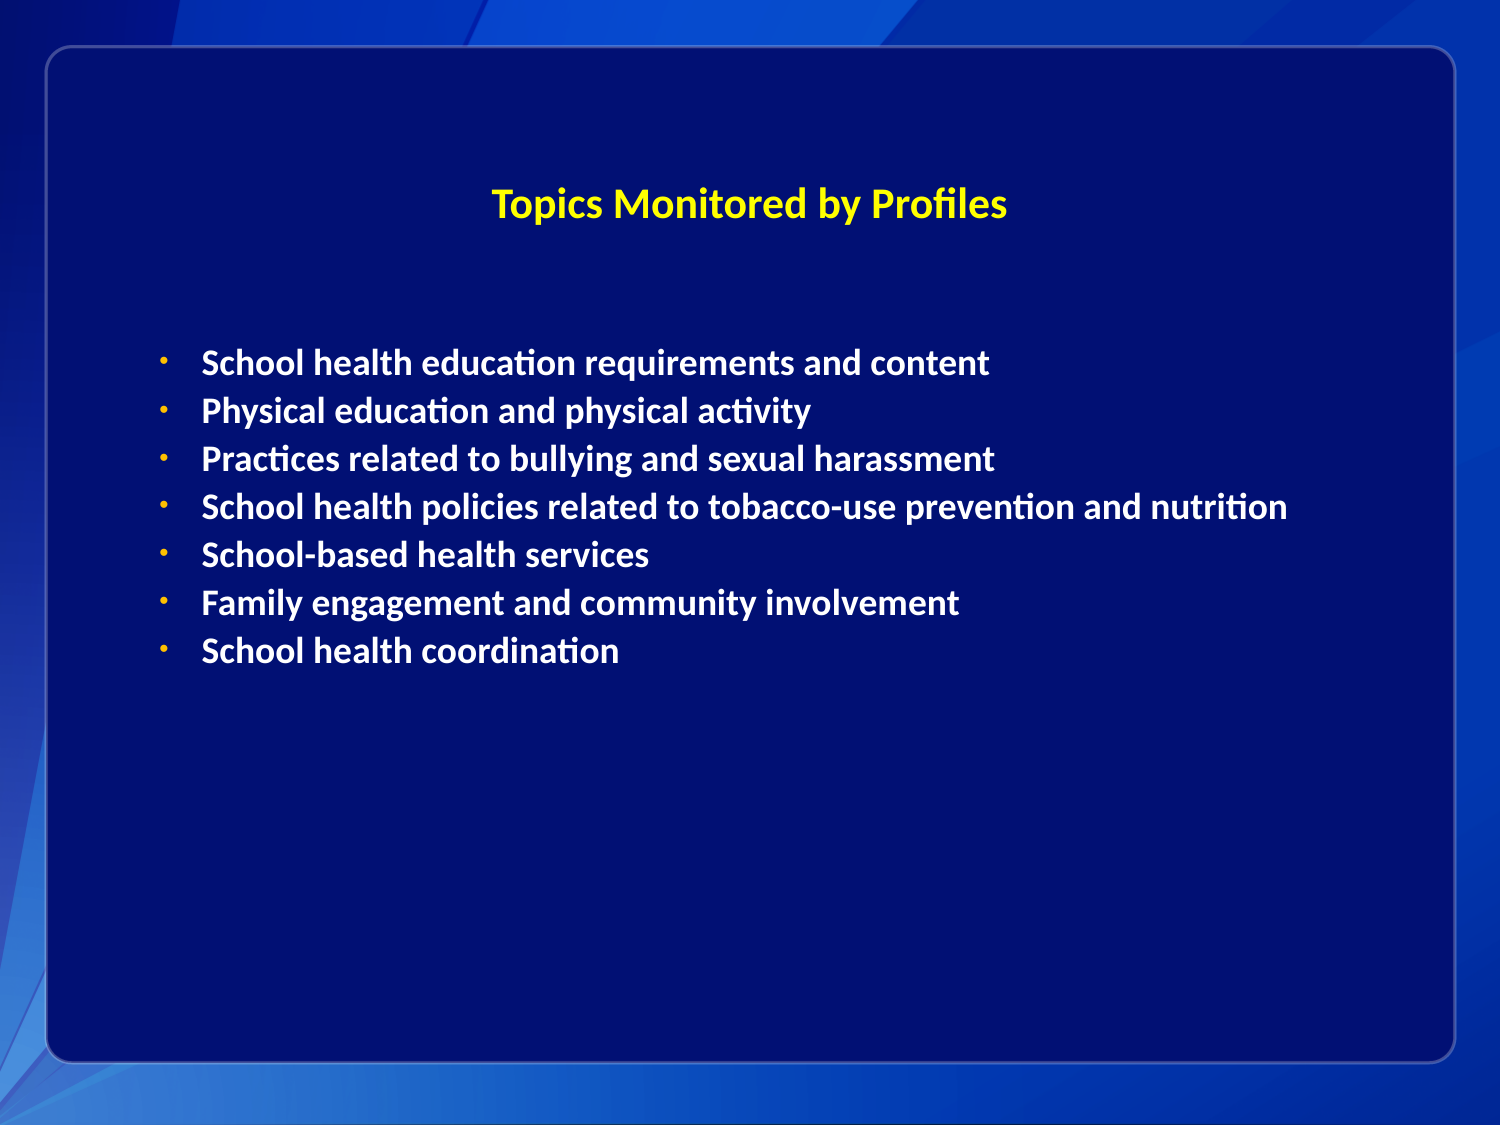

# Topics Monitored by Profiles
School health education requirements and content
Physical education and physical activity
Practices related to bullying and sexual harassment
School health policies related to tobacco-use prevention and nutrition
School-based health services
Family engagement and community involvement
School health coordination